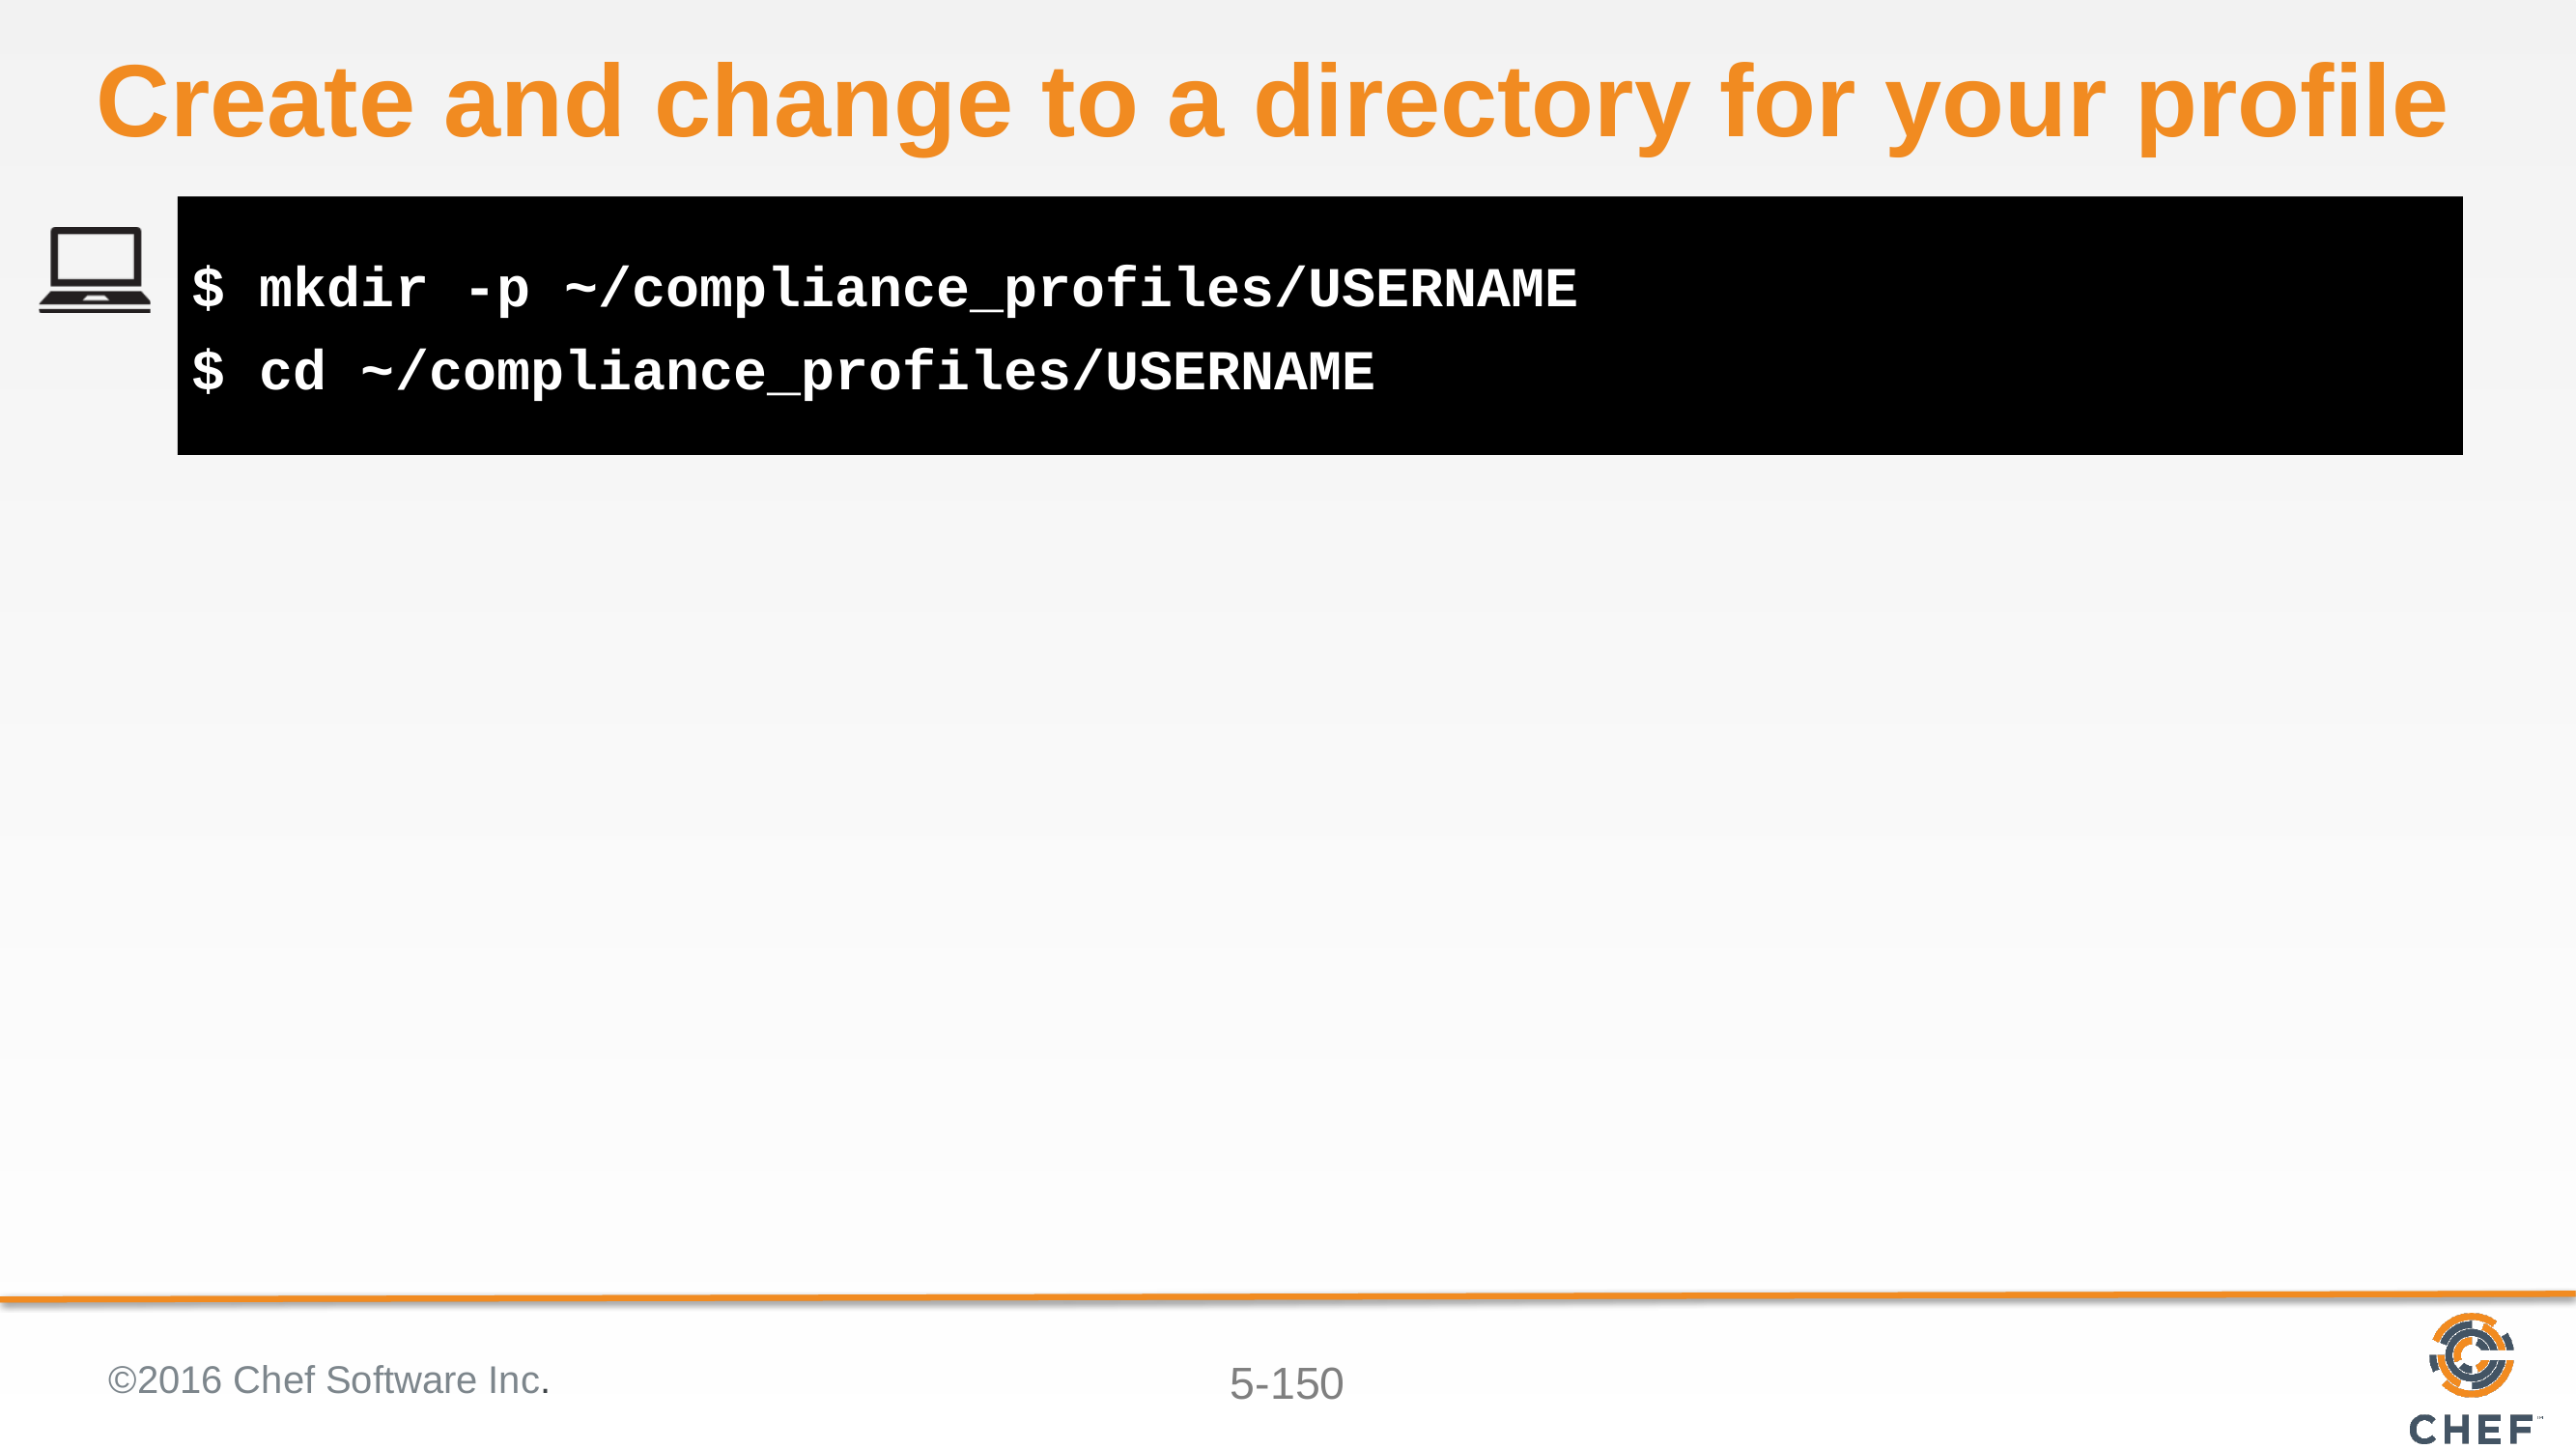

# Create and change to a directory for your profile
$ mkdir -p ~/compliance_profiles/USERNAME
$ cd ~/compliance_profiles/USERNAME